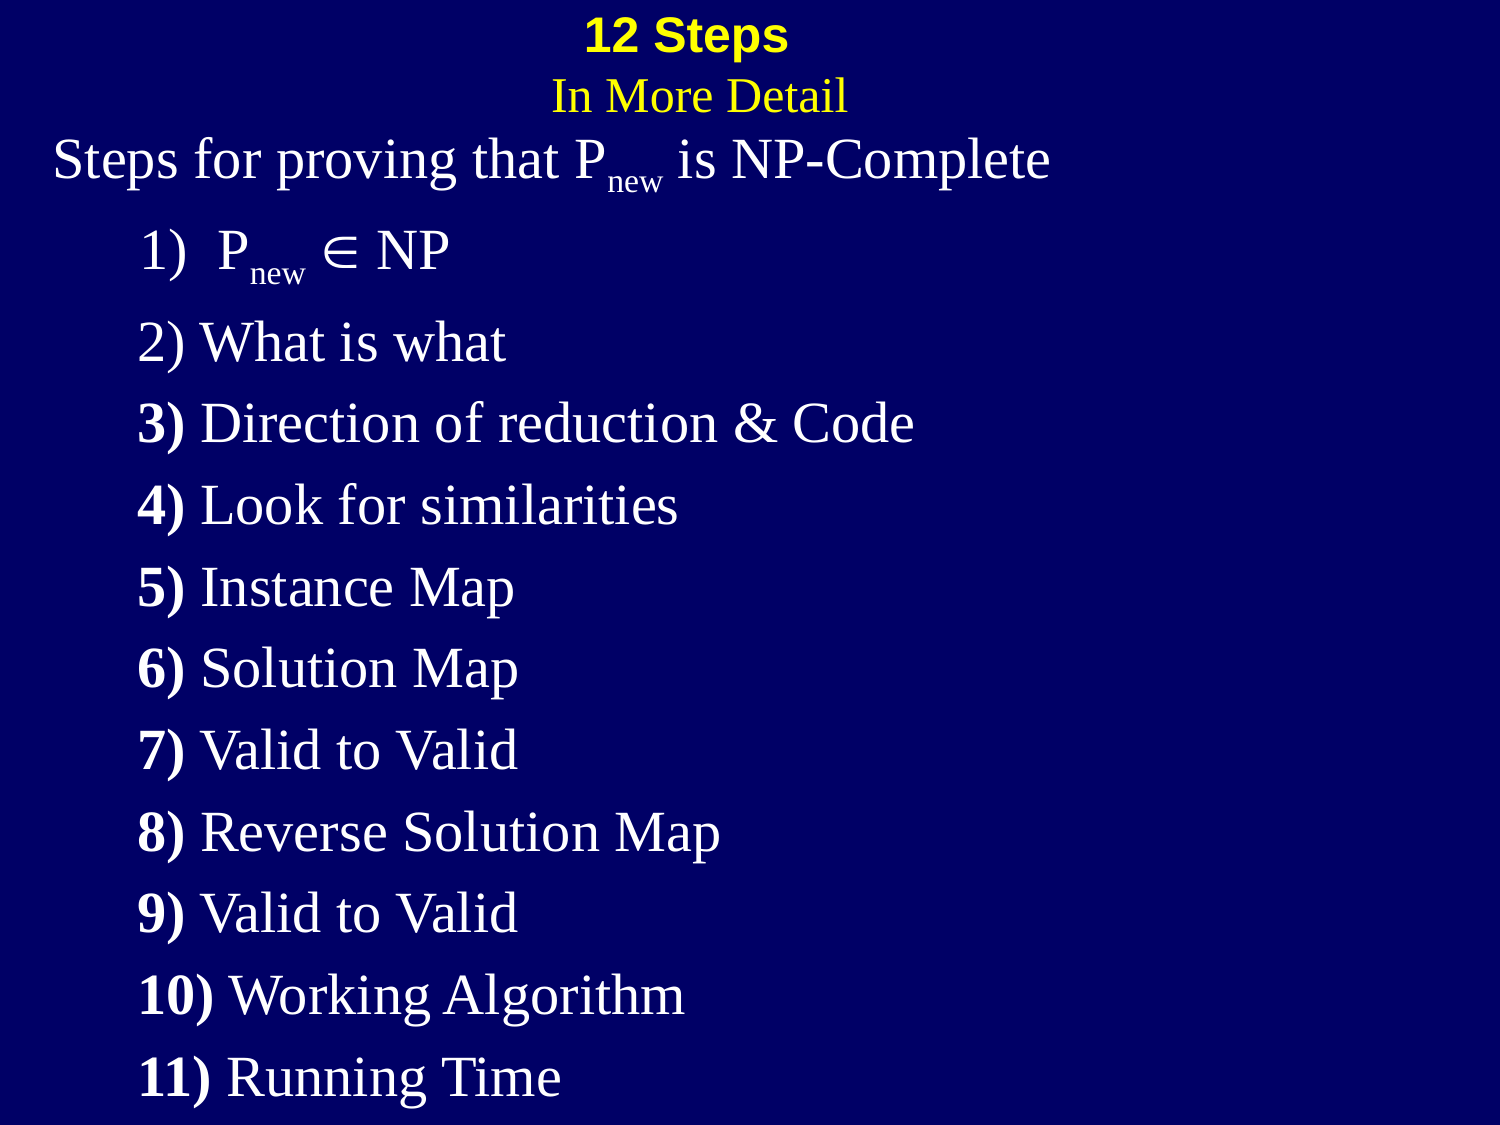

12 Steps
In More Detail
Steps for proving that Pnew is NP-Complete
      1)  Pnew ∈ NP
2) What is what
3) Direction of reduction & Code
4) Look for similarities
5) Instance Map
6) Solution Map
7) Valid to Valid
8) Reverse Solution Map
9) Valid to Valid
10) Working Algorithm
11) Running Time